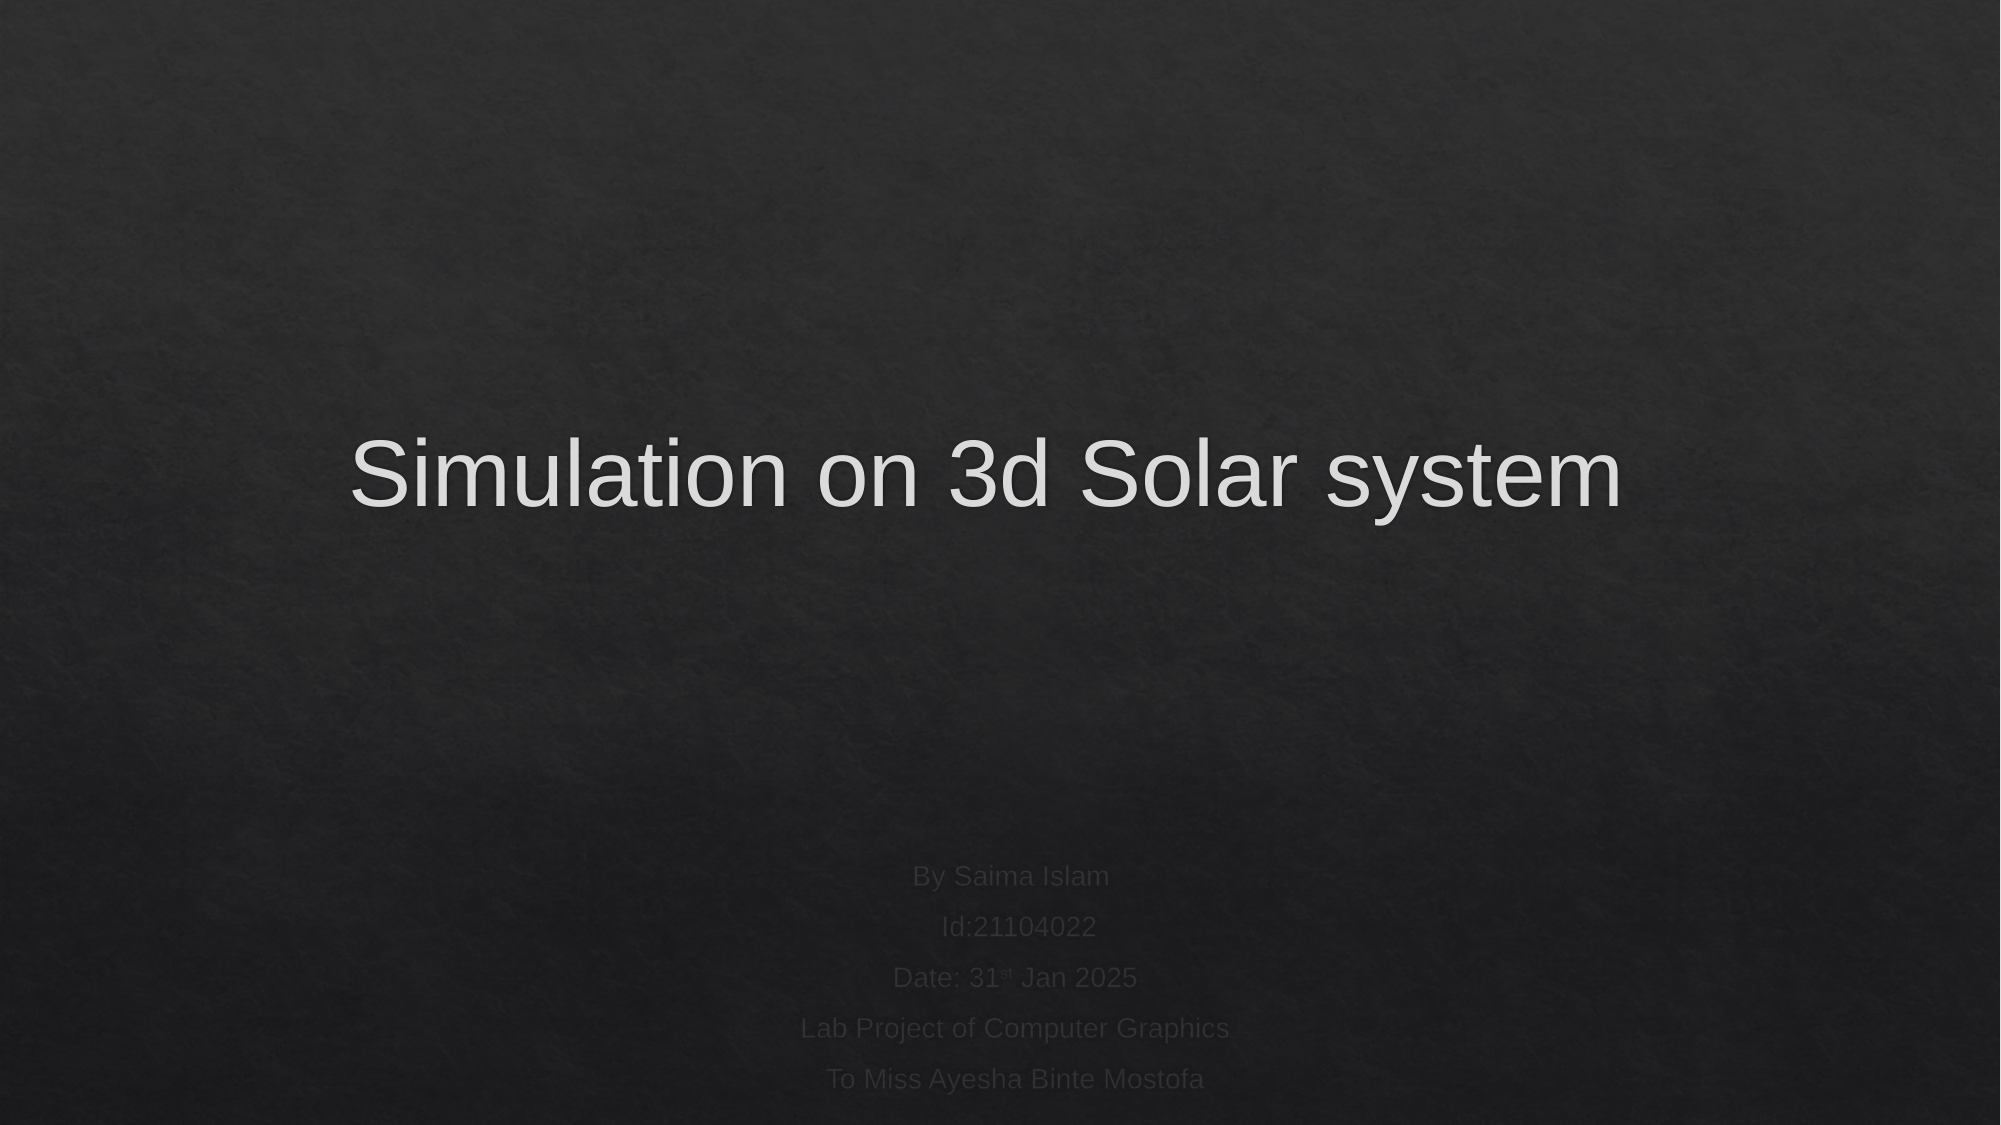

# Simulation on 3d Solar system
By Saima Islam
Id:21104022
Date: 31st Jan 2025
Lab Project of Computer Graphics
To Miss Ayesha Binte Mostofa